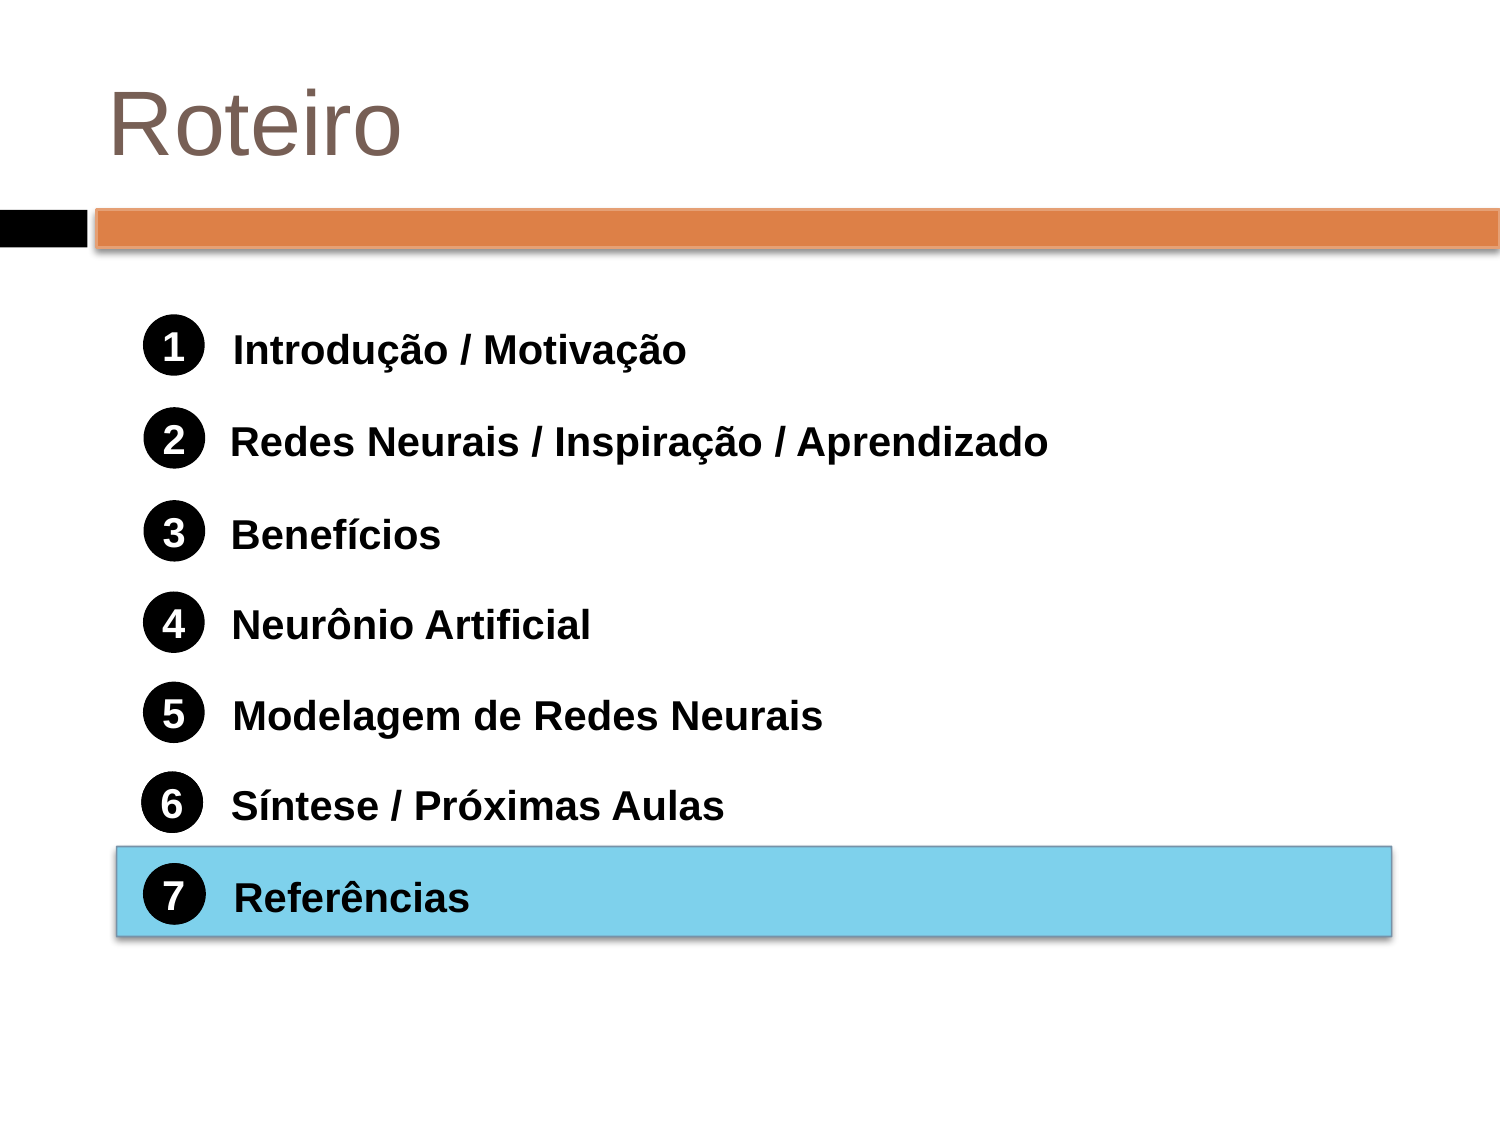

# Roteiro
1

Introdução / Motivação
1.
1.
1.
1.
Redes Neurais / Inspiração / Aprendizado
2

Benefícios
3

Neurônio Artificial
4

5

Modelagem de Redes Neurais
5

6

Síntese / Próximas Aulas

7

5

Referências
91